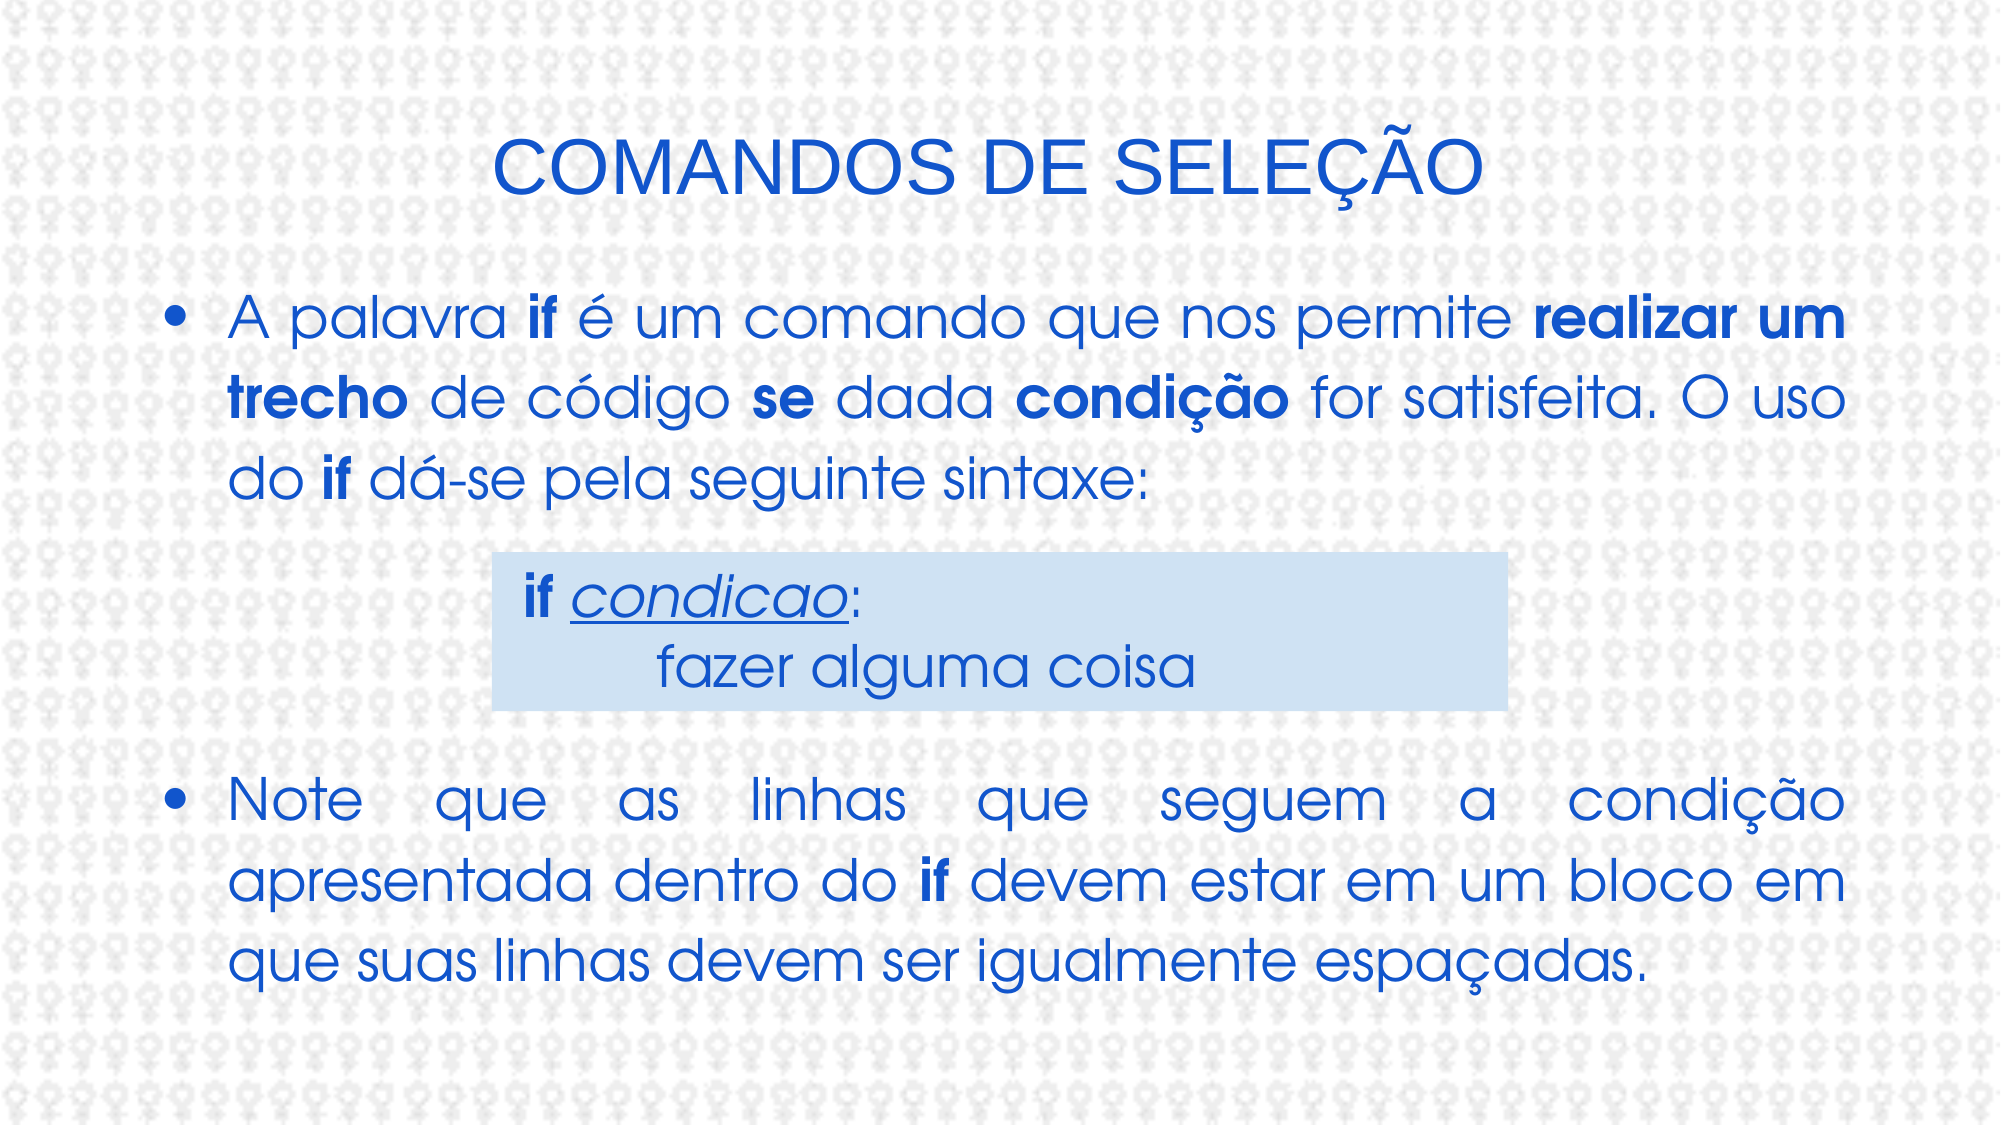

# COMANDOS DE SELEÇÃO
A palavra if é um comando que nos permite realizar um trecho de código se dada condição for satisfeita. O uso do if dá-se pela seguinte sintaxe:

Note que as linhas que seguem a condição apresentada dentro do if devem estar em um bloco em que suas linhas devem ser igualmente espaçadas.
 if condicao:
	fazer alguma coisa